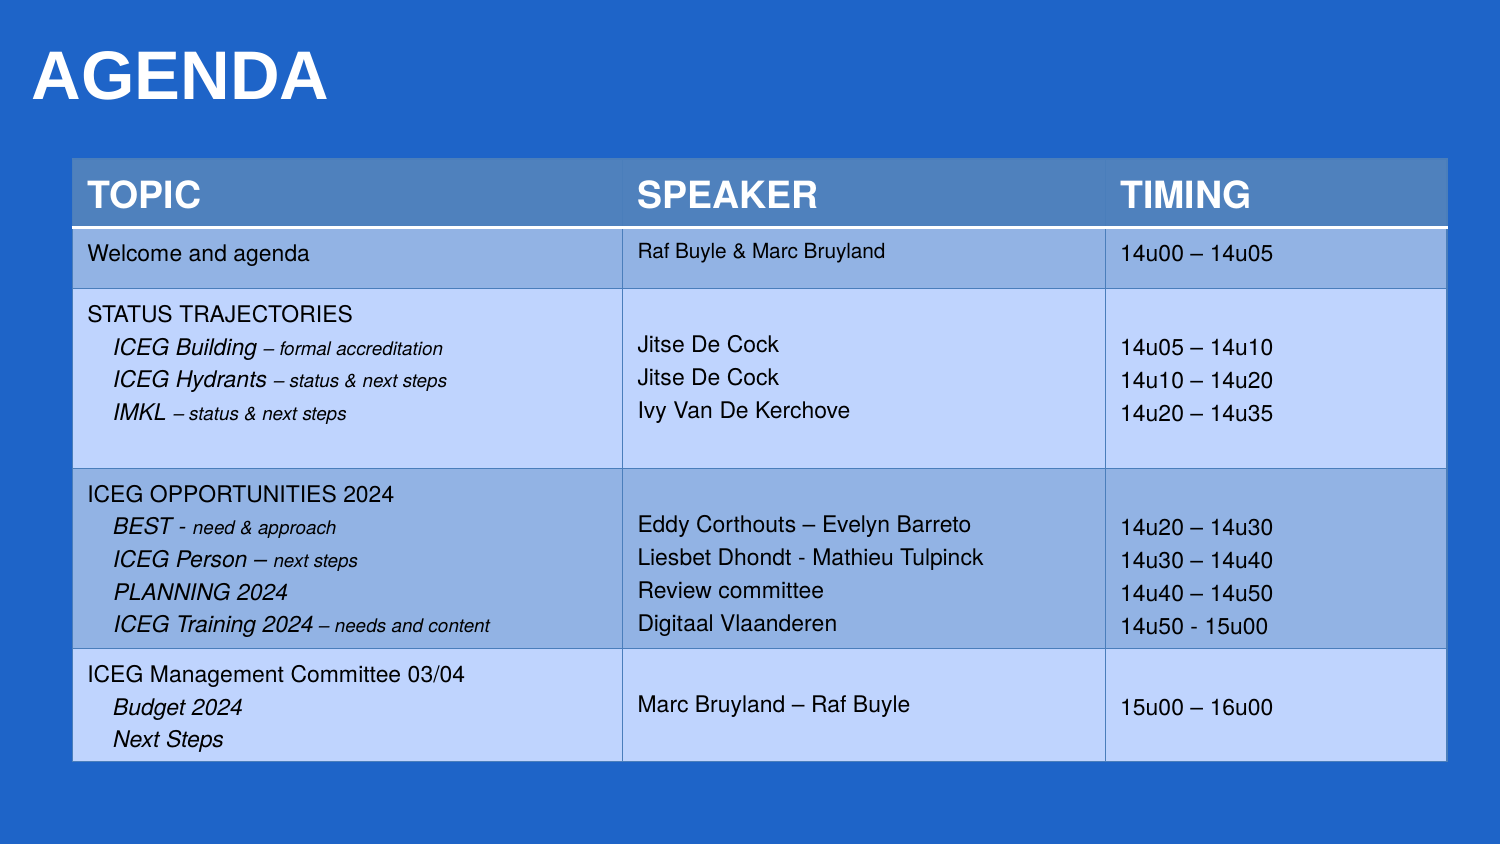

# AGENDA
| TOPIC | SPEAKER | TIMING |
| --- | --- | --- |
| Welcome and agenda | Raf Buyle & Marc Bruyland | 14u00 – 14u05 |
| STATUS TRAJECTORIES     ICEG Building – formal accreditation     ICEG Hydrants – status & next steps     IMKL – status & next steps | Jitse De Cock Jitse De Cock Ivy Van De Kerchove | 14u05 – 14u10 14u10 – 14u20 14u20 – 14u35 |
| ICEG OPPORTUNITIES 2024     BEST - need & approach         ICEG Person – next steps      PLANNING 2024      ICEG Training 2024 – needs and content | Eddy Corthouts – Evelyn Barreto Liesbet Dhondt - Mathieu Tulpinck Review committee Digitaal Vlaanderen | 14u20 – 14u30 14u30 – 14u40 14u40 – 14u50 14u50 - 15u00 |
| ICEG Management Committee 03/04     Budget 2024     Next Steps | Marc Bruyland – Raf Buyle | 15u00 – 16u00 |